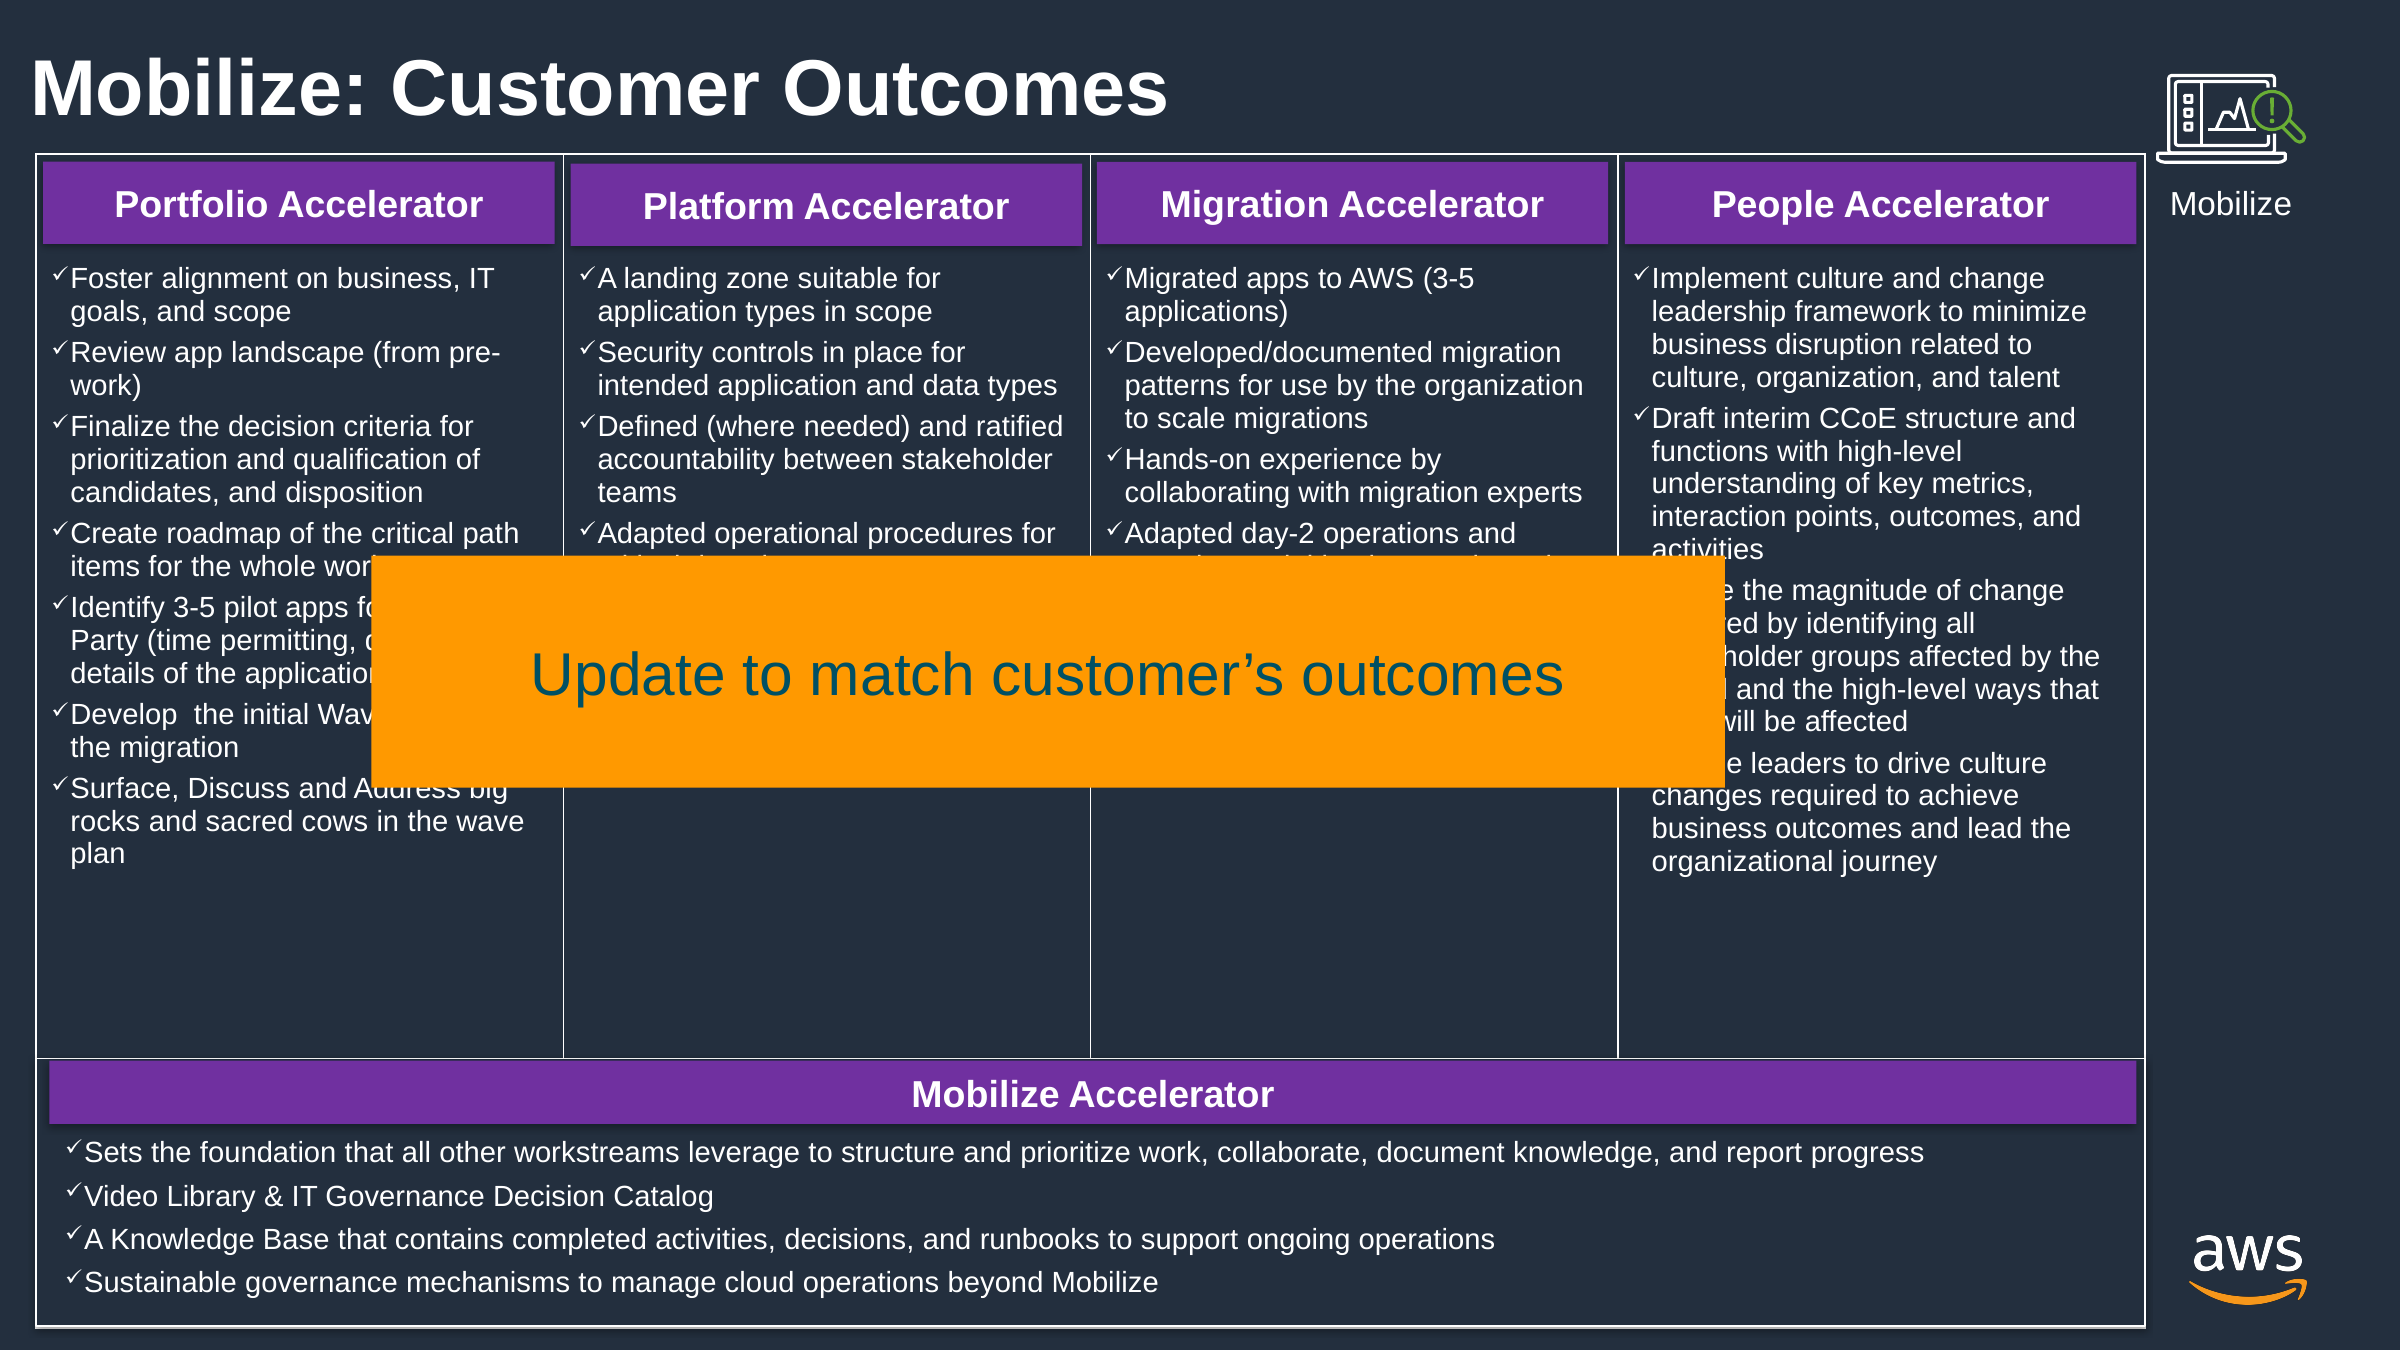

# Mobilize: Customer Outcomes

Mobilize
| Foster alignment on business, IT goals, and scope Review app landscape (from pre-work) Finalize the decision criteria for prioritization and qualification of candidates, and disposition Create roadmap of the critical path items for the whole workstream Identify 3-5 pilot apps for a Platform Party (time permitting, discover details of the applications) Develop the initial Wave Plan for the migration Surface, Discuss and Address big rocks and sacred cows in the wave plan | A landing zone suitable for application types in scope Security controls in place for intended application and data types Defined (where needed) and ratified accountability between stakeholder teams Adapted operational procedures for critical domains Simulated production needs for day-2 production Generated real-world inputs to replace assumptions and inform business case | Migrated apps to AWS (3-5 applications) Developed/documented migration patterns for use by the organization to scale migrations Hands-on experience by collaborating with migration experts Adapted day-2 operations and security model in place and running for in-target applications Surface and address other requirements to support scale and speed for identified migration scenarios (application patterns) | Implement culture and change leadership framework to minimize business disruption related to culture, organization, and talent Draft interim CCoE structure and functions with high-level understanding of key metrics, interaction points, outcomes, and activities Scope the magnitude of change required by identifying all stakeholder groups affected by the Cloud and the high-level ways that they will be affected Enable leaders to drive culture changes required to achieve business outcomes and lead the organizational journey |
| --- | --- | --- | --- |
Portfolio Accelerator
People Accelerator
Migration Accelerator
Platform Accelerator

Update to match customer’s outcomes

Mobilize Accelerator
Sets the foundation that all other workstreams leverage to structure and prioritize work, collaborate, document knowledge, and report progress
Video Library & IT Governance Decision Catalog
A Knowledge Base that contains completed activities, decisions, and runbooks to support ongoing operations
Sustainable governance mechanisms to manage cloud operations beyond Mobilize